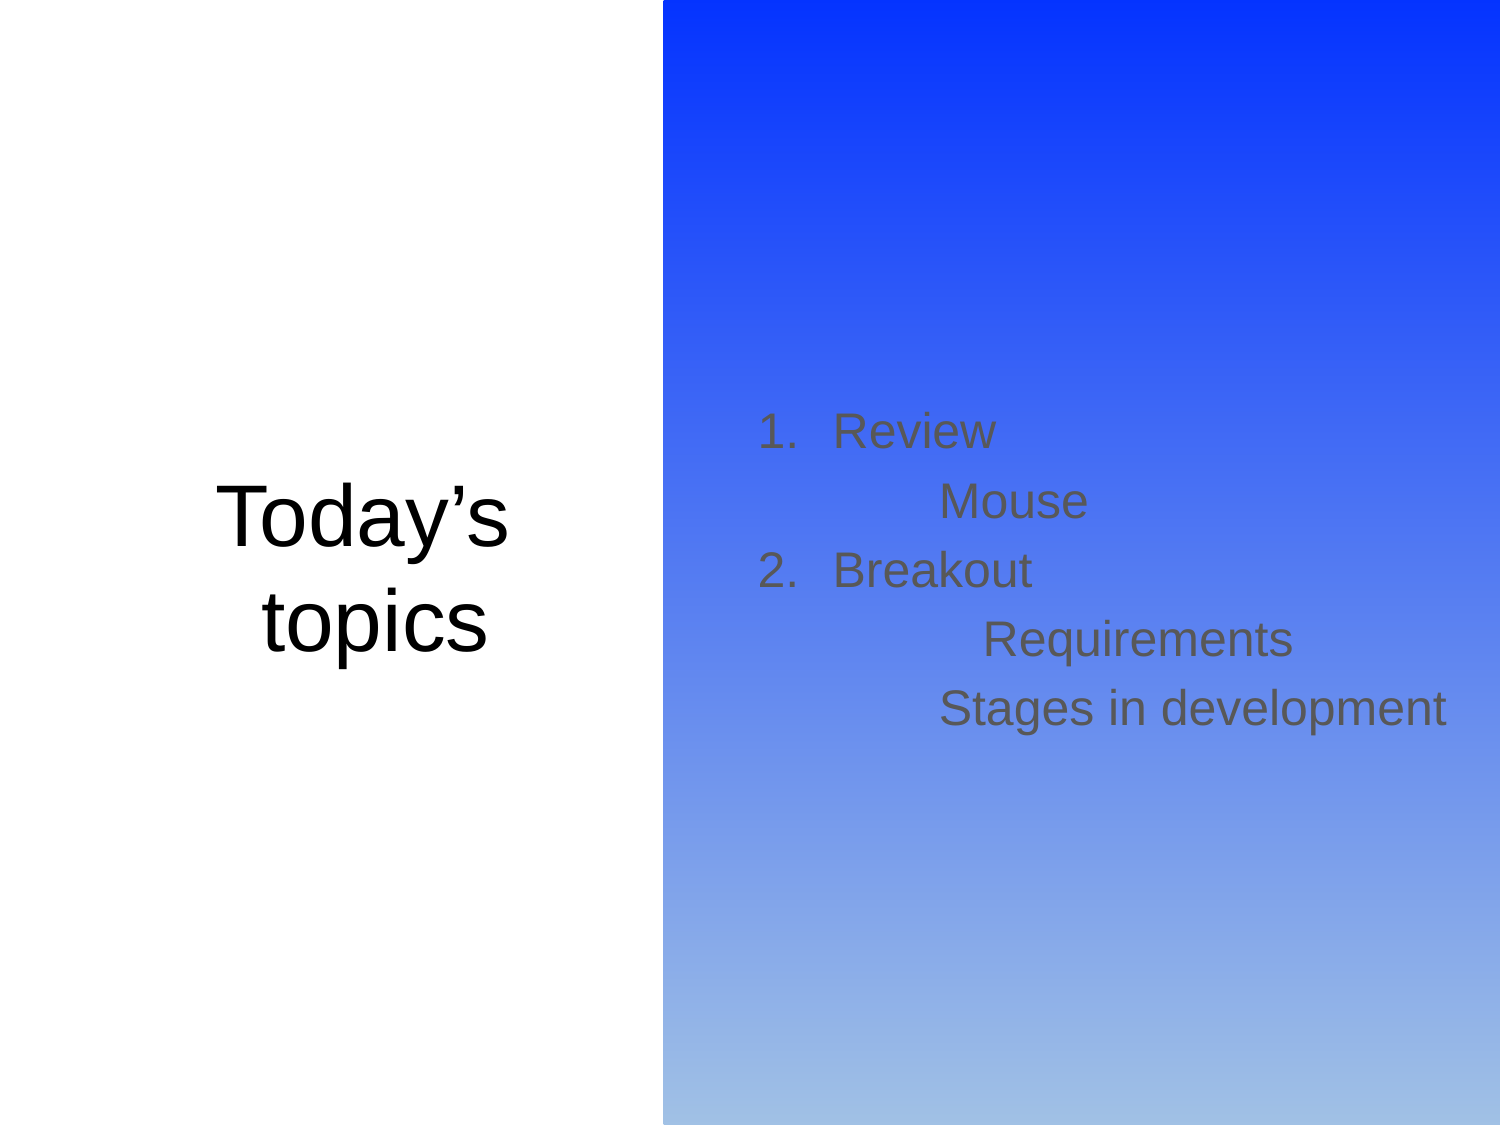

Review
Mouse
Breakout
	Requirements
Stages in development
# Today’s topics